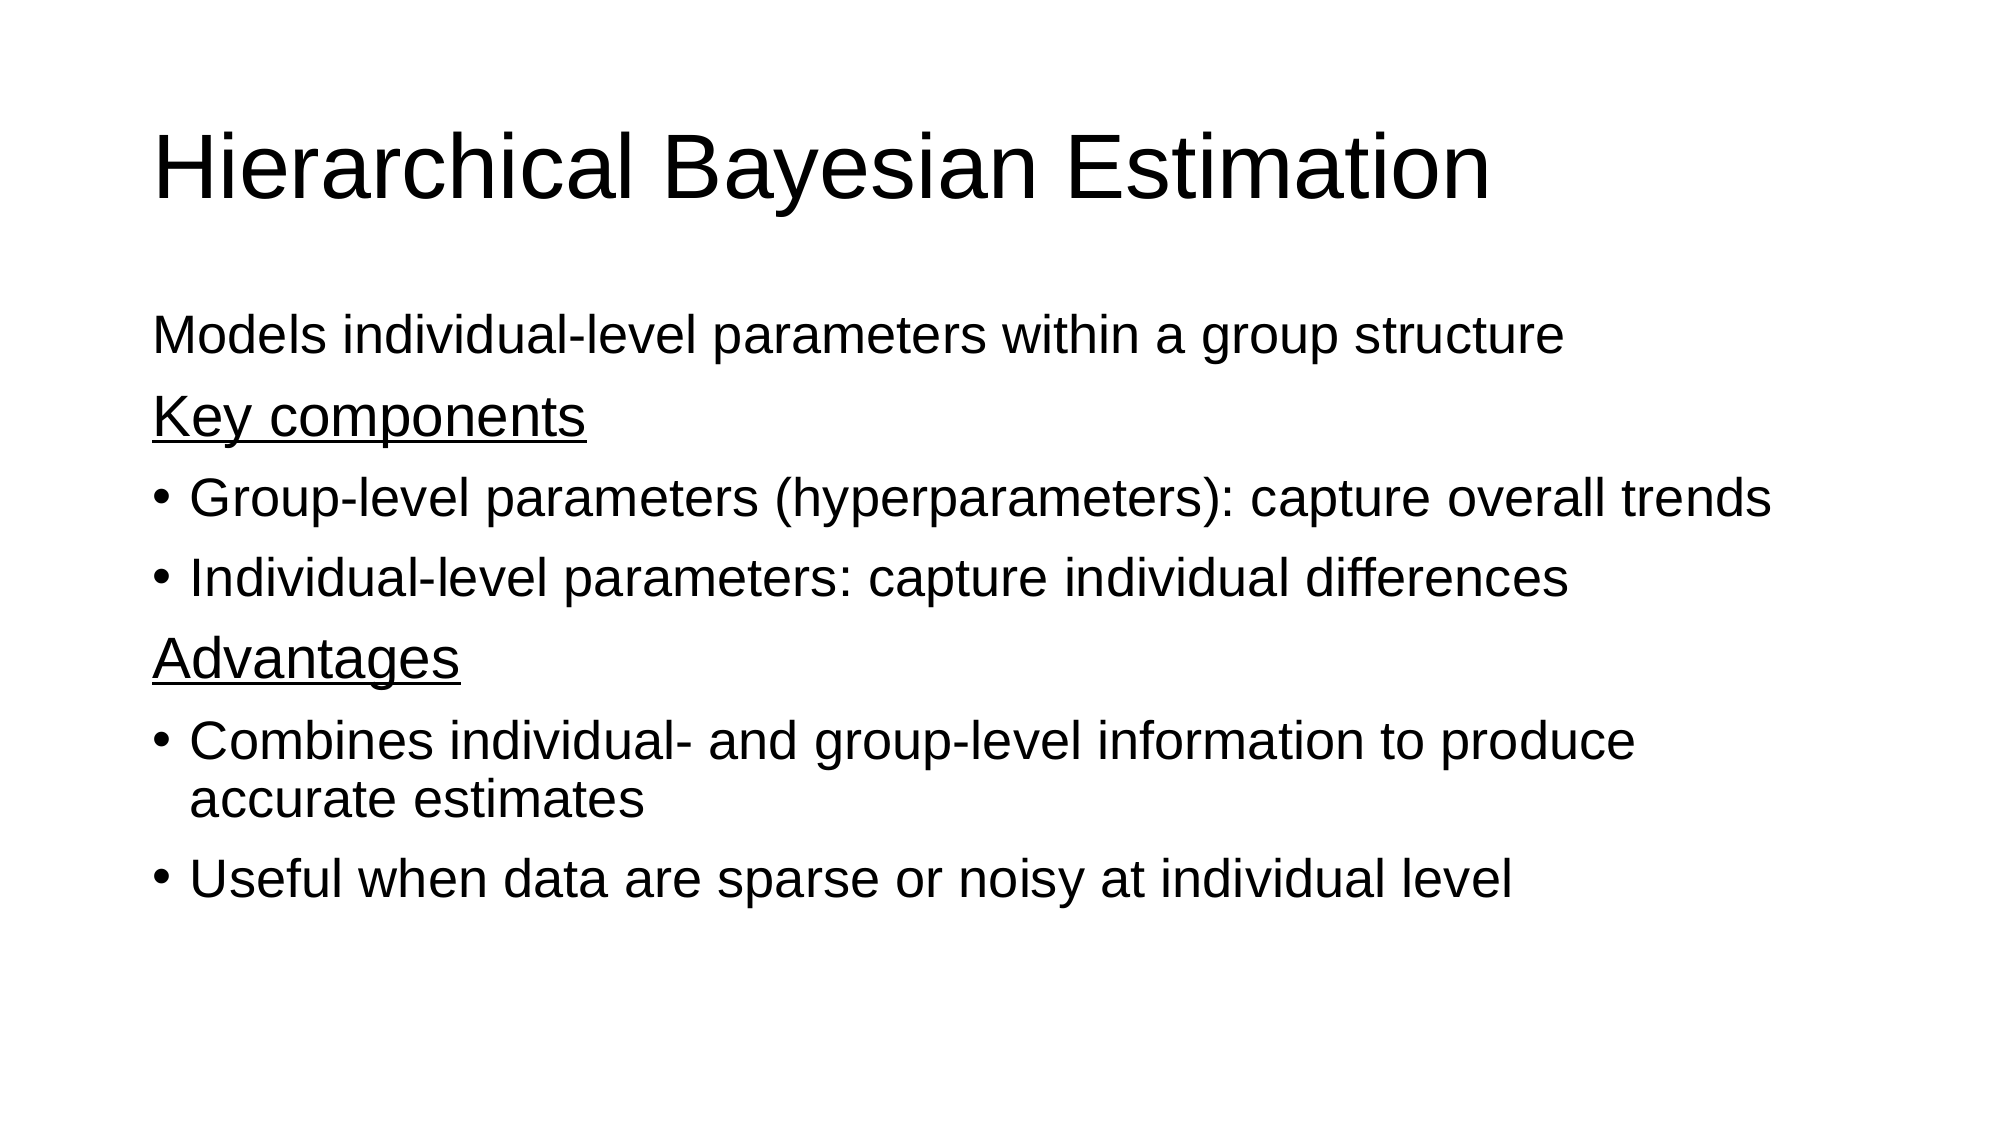

# Hierarchical Bayesian Estimation
Models individual-level parameters within a group structure
Key components
Group-level parameters (hyperparameters): capture overall trends
Individual-level parameters: capture individual differences
Advantages
Combines individual- and group-level information to produce accurate estimates
Useful when data are sparse or noisy at individual level